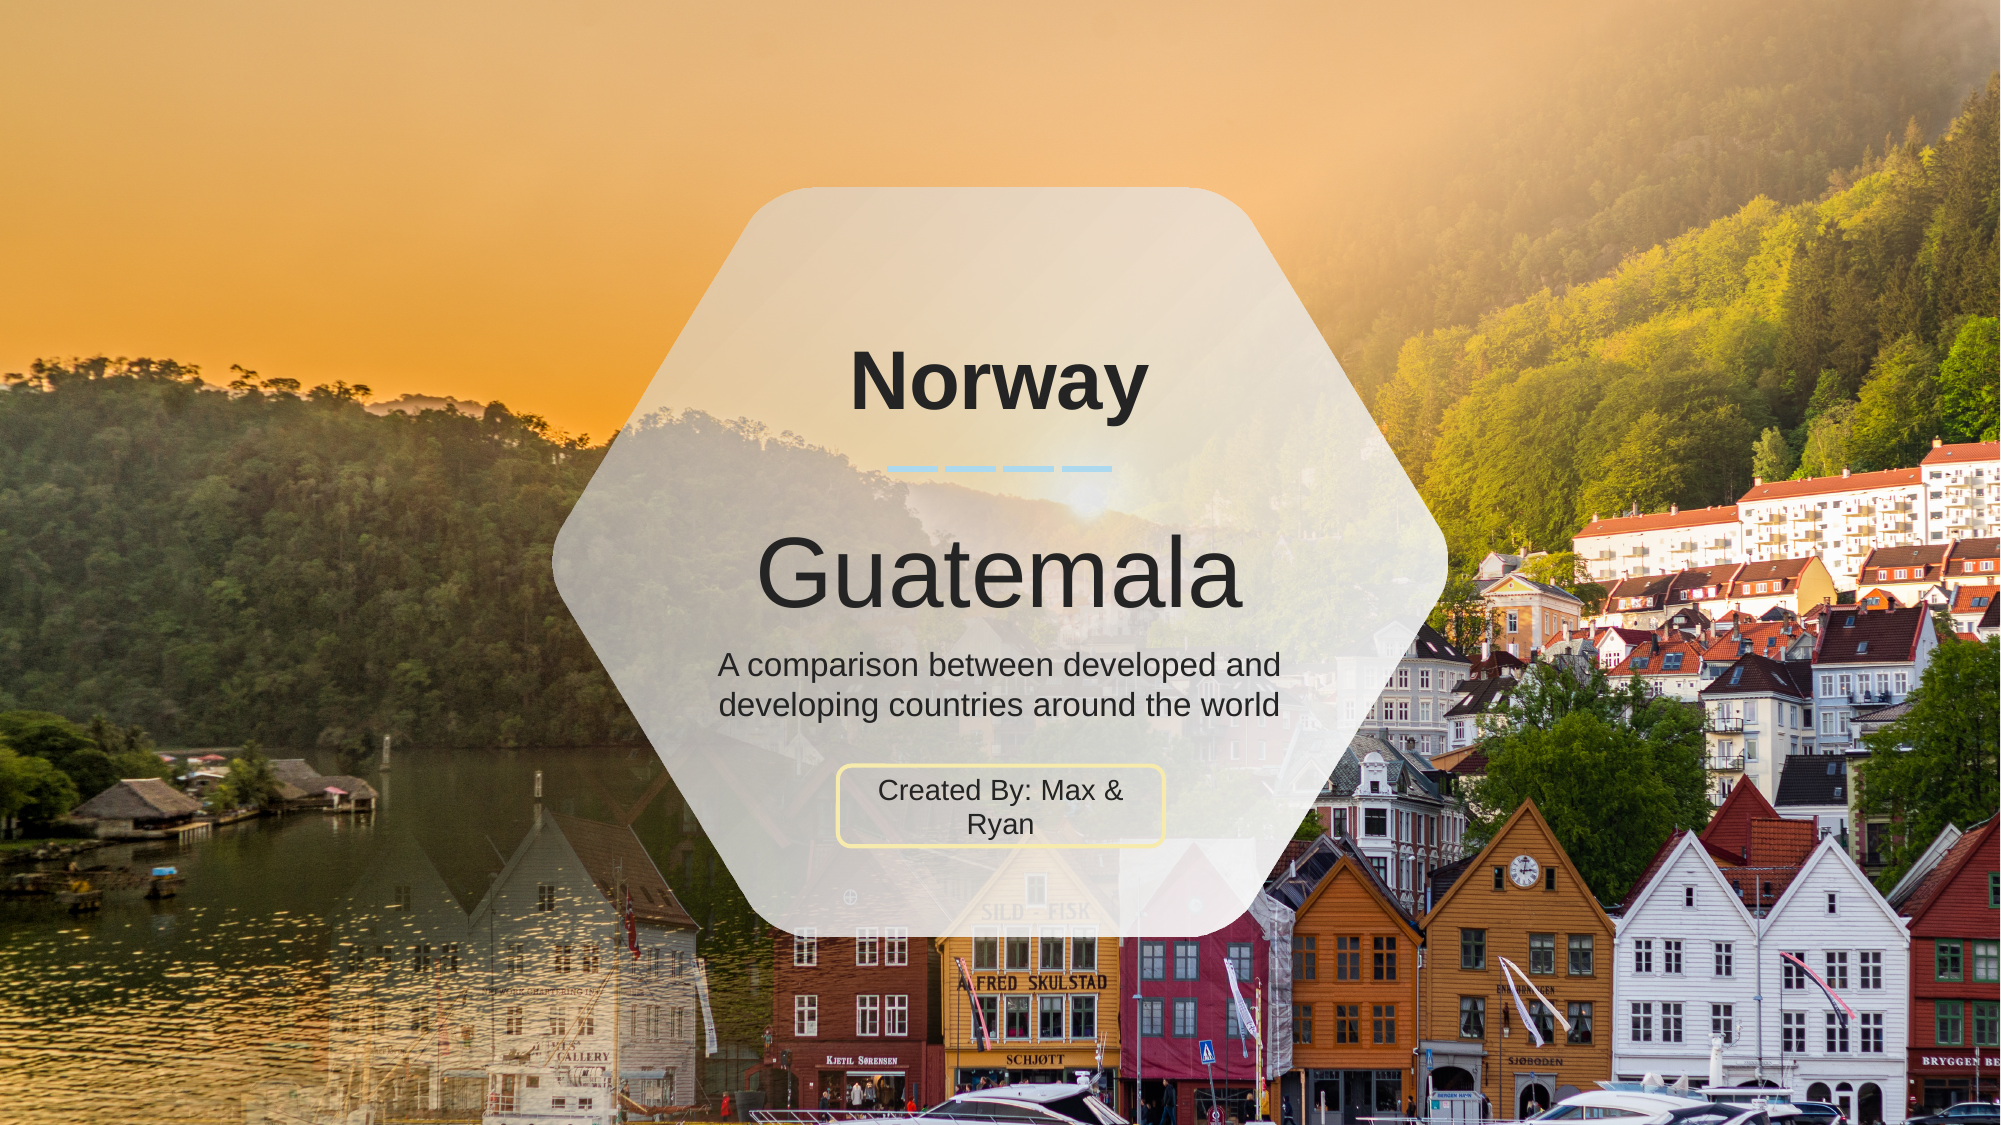

Norway
Guatemala

A comparison between developed and developing countries around the world
Created By: Max & Ryan